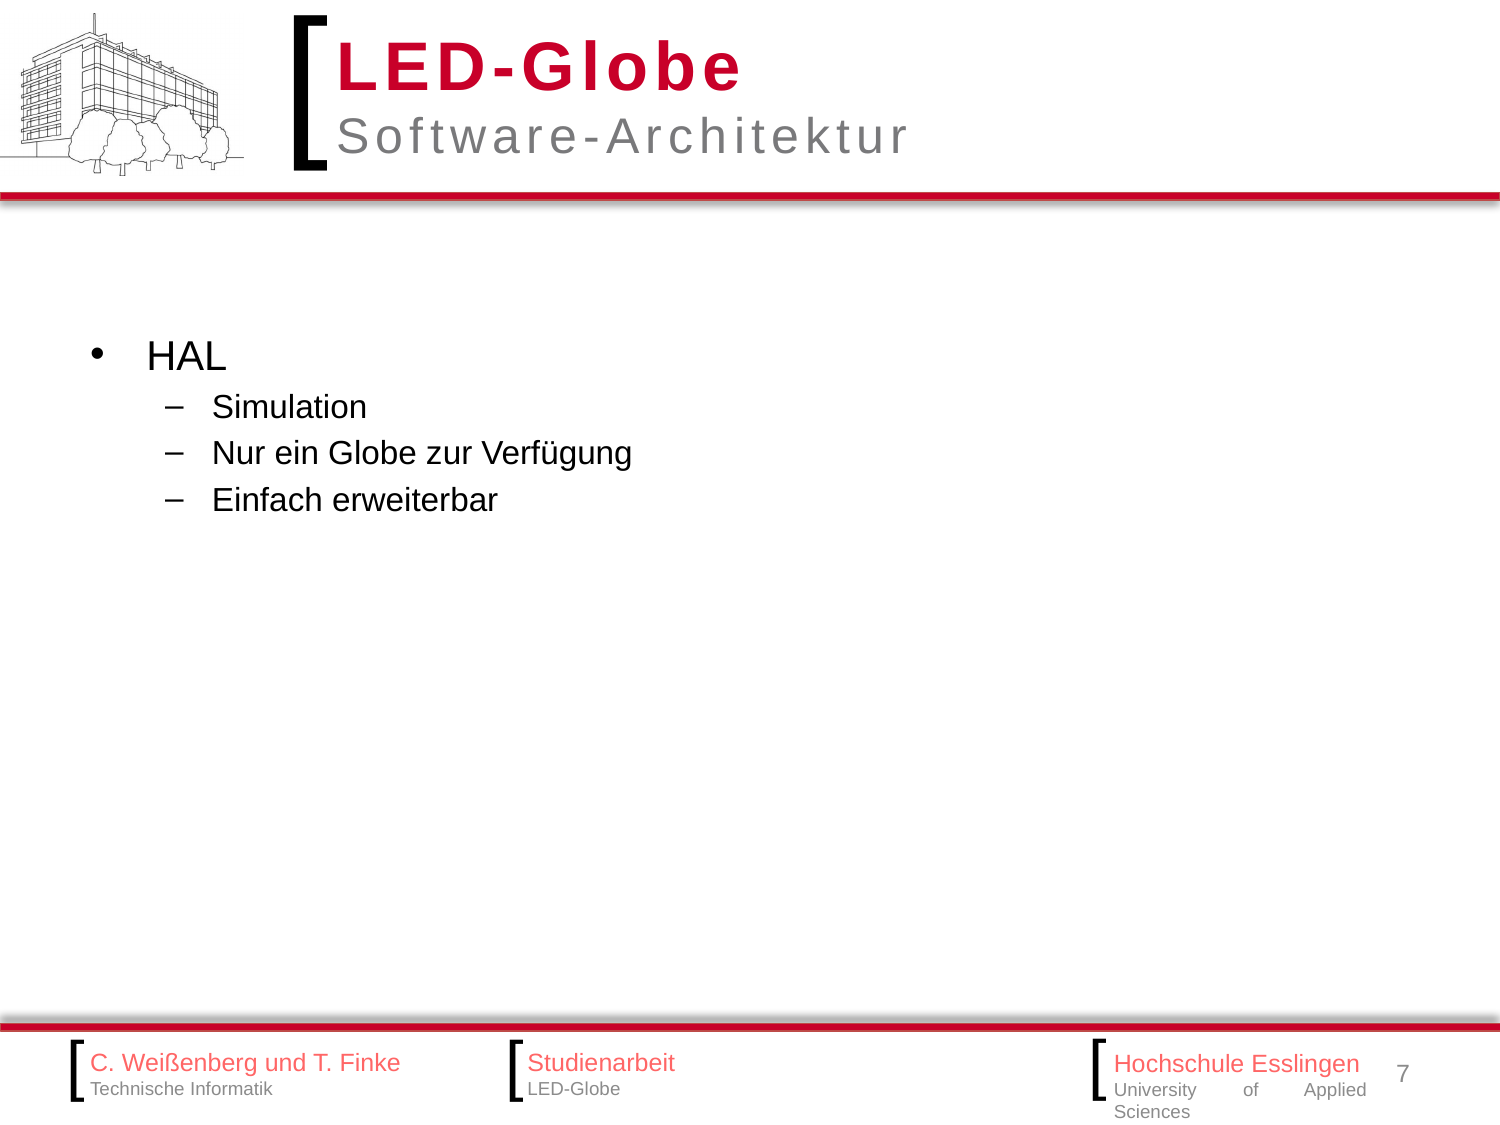

# LED-Globe
Software-Architektur

HAL
Simulation
Nur ein Globe zur Verfügung
Einfach erweiterbar

C. Weißenberg und T. Finke
Technische Informatik
Studienarbeit
LED-Globe
7